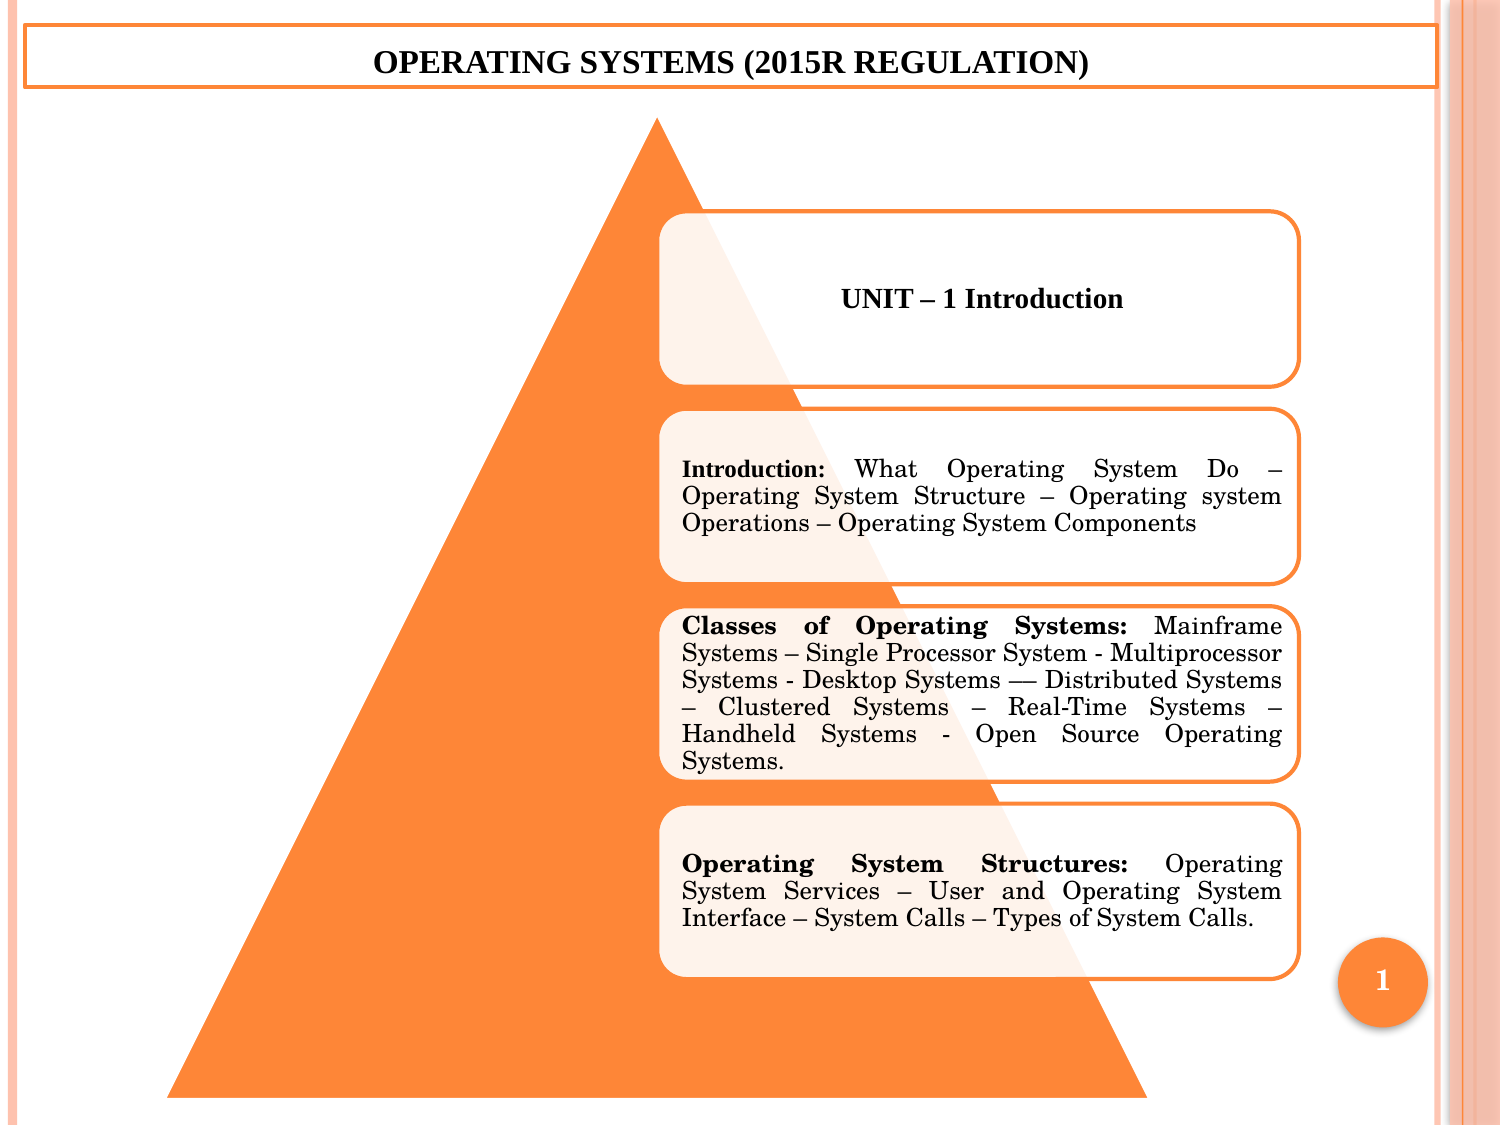

# Operating Systems (2015R Regulation)
UNIT – 1 Introduction
Introduction: What Operating System Do – Operating System Structure – Operating system Operations – Operating System Components
Classes of Operating Systems: Mainframe Systems – Single Processor System - Multiprocessor Systems - Desktop Systems –– Distributed Systems – Clustered Systems – Real-Time Systems – Handheld Systems - Open Source Operating Systems.
Operating System Structures: Operating System Services – User and Operating System Interface – System Calls – Types of System Calls.
1